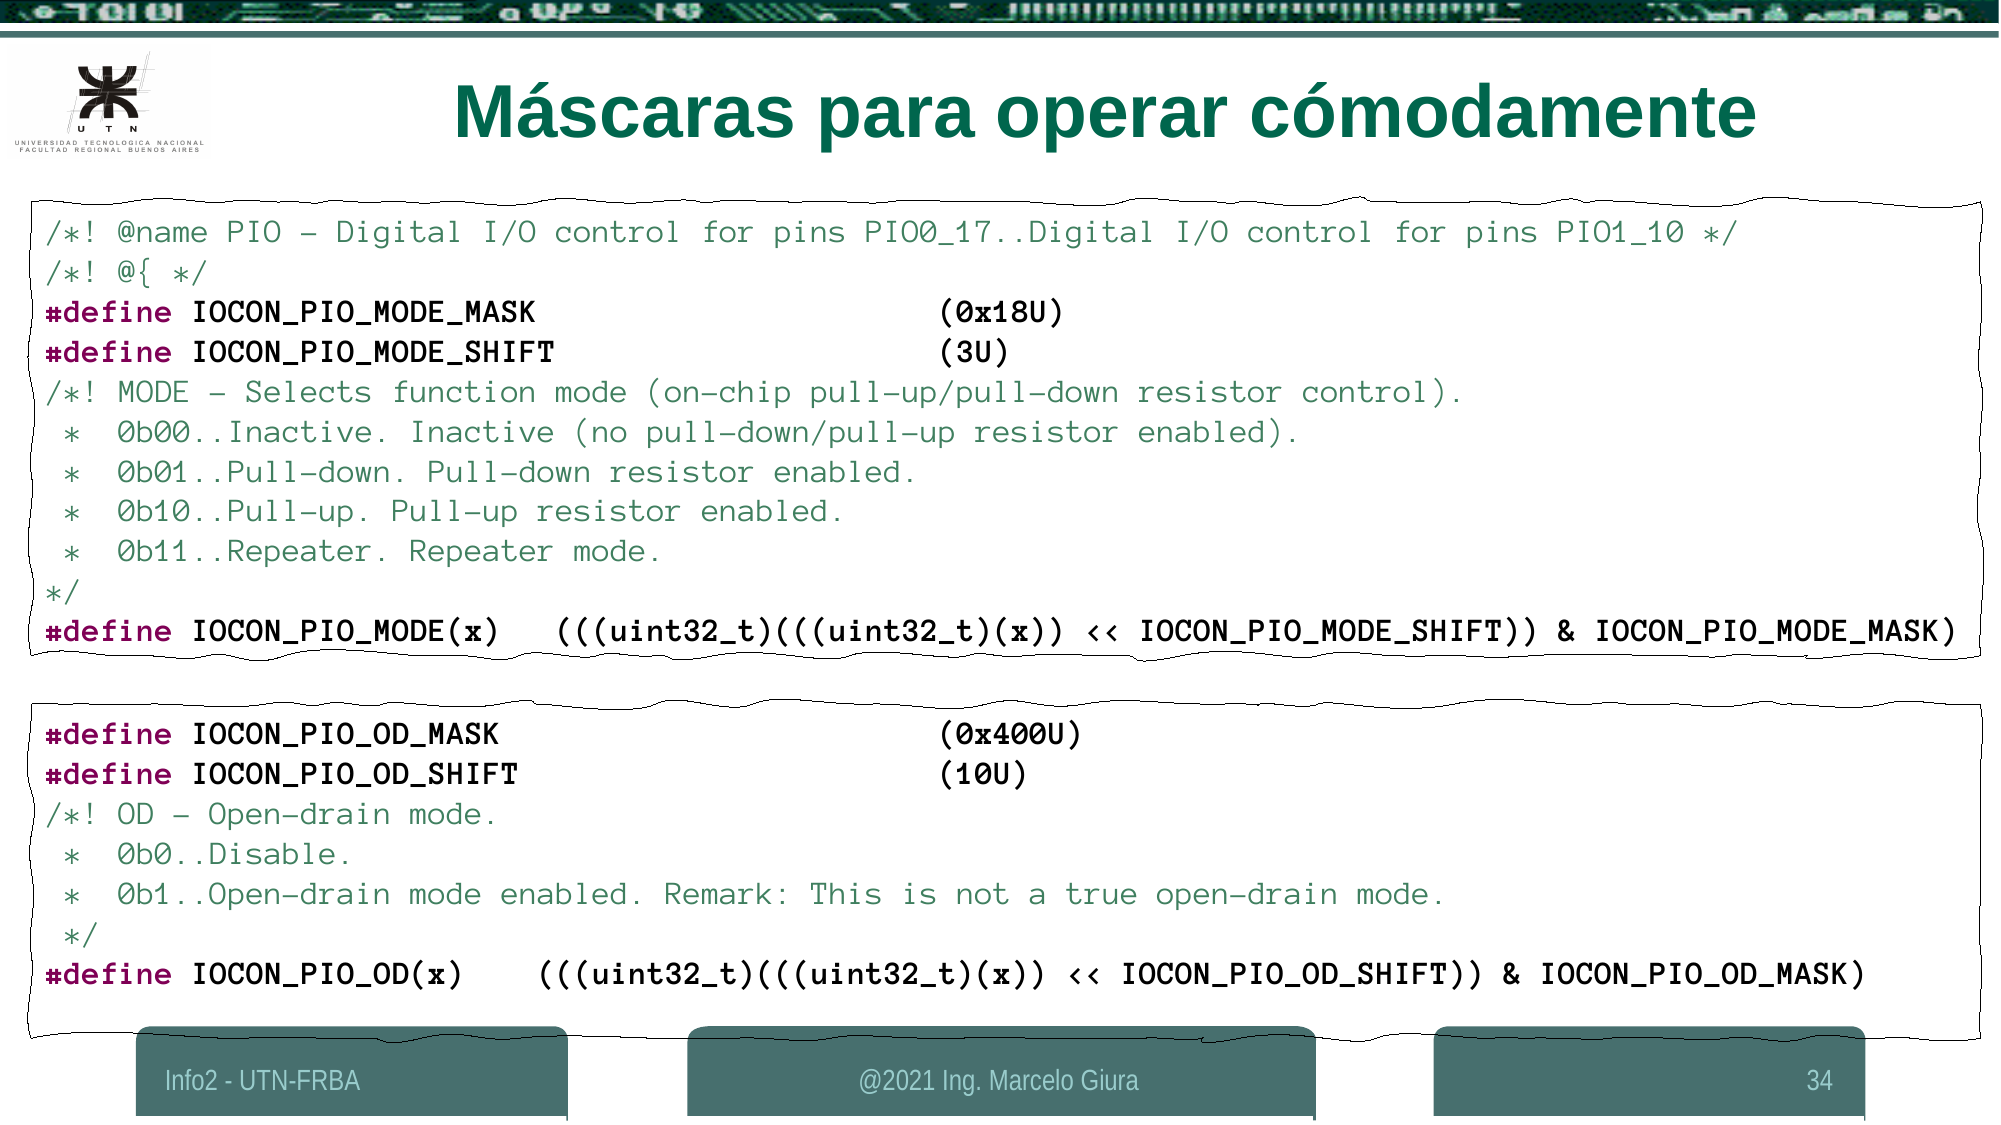

Máscaras para operar cómodamente
/*! @name PIO - Digital I/O control for pins PIO0_17..Digital I/O control for pins PIO1_10 */
/*! @{ */
#define IOCON_PIO_MODE_MASK                      (0x18U)
#define IOCON_PIO_MODE_SHIFT                     (3U)
/*! MODE - Selects function mode (on-chip pull-up/pull-down resistor control).
 *  0b00..Inactive. Inactive (no pull-down/pull-up resistor enabled).
 *  0b01..Pull-down. Pull-down resistor enabled.
 *  0b10..Pull-up. Pull-up resistor enabled.
 *  0b11..Repeater. Repeater mode.
*/
#define IOCON_PIO_MODE(x)   (((uint32_t)(((uint32_t)(x)) << IOCON_PIO_MODE_SHIFT)) & IOCON_PIO_MODE_MASK)
#define IOCON_PIO_OD_MASK                        (0x400U)
#define IOCON_PIO_OD_SHIFT                       (10U)
/*! OD - Open-drain mode.
 *  0b0..Disable.
 *  0b1..Open-drain mode enabled. Remark: This is not a true open-drain mode.
 */
#define IOCON_PIO_OD(x)    (((uint32_t)(((uint32_t)(x)) << IOCON_PIO_OD_SHIFT)) & IOCON_PIO_OD_MASK)

Info2 - UTN-FRBA
@2021 Ing. Marcelo Giura
34